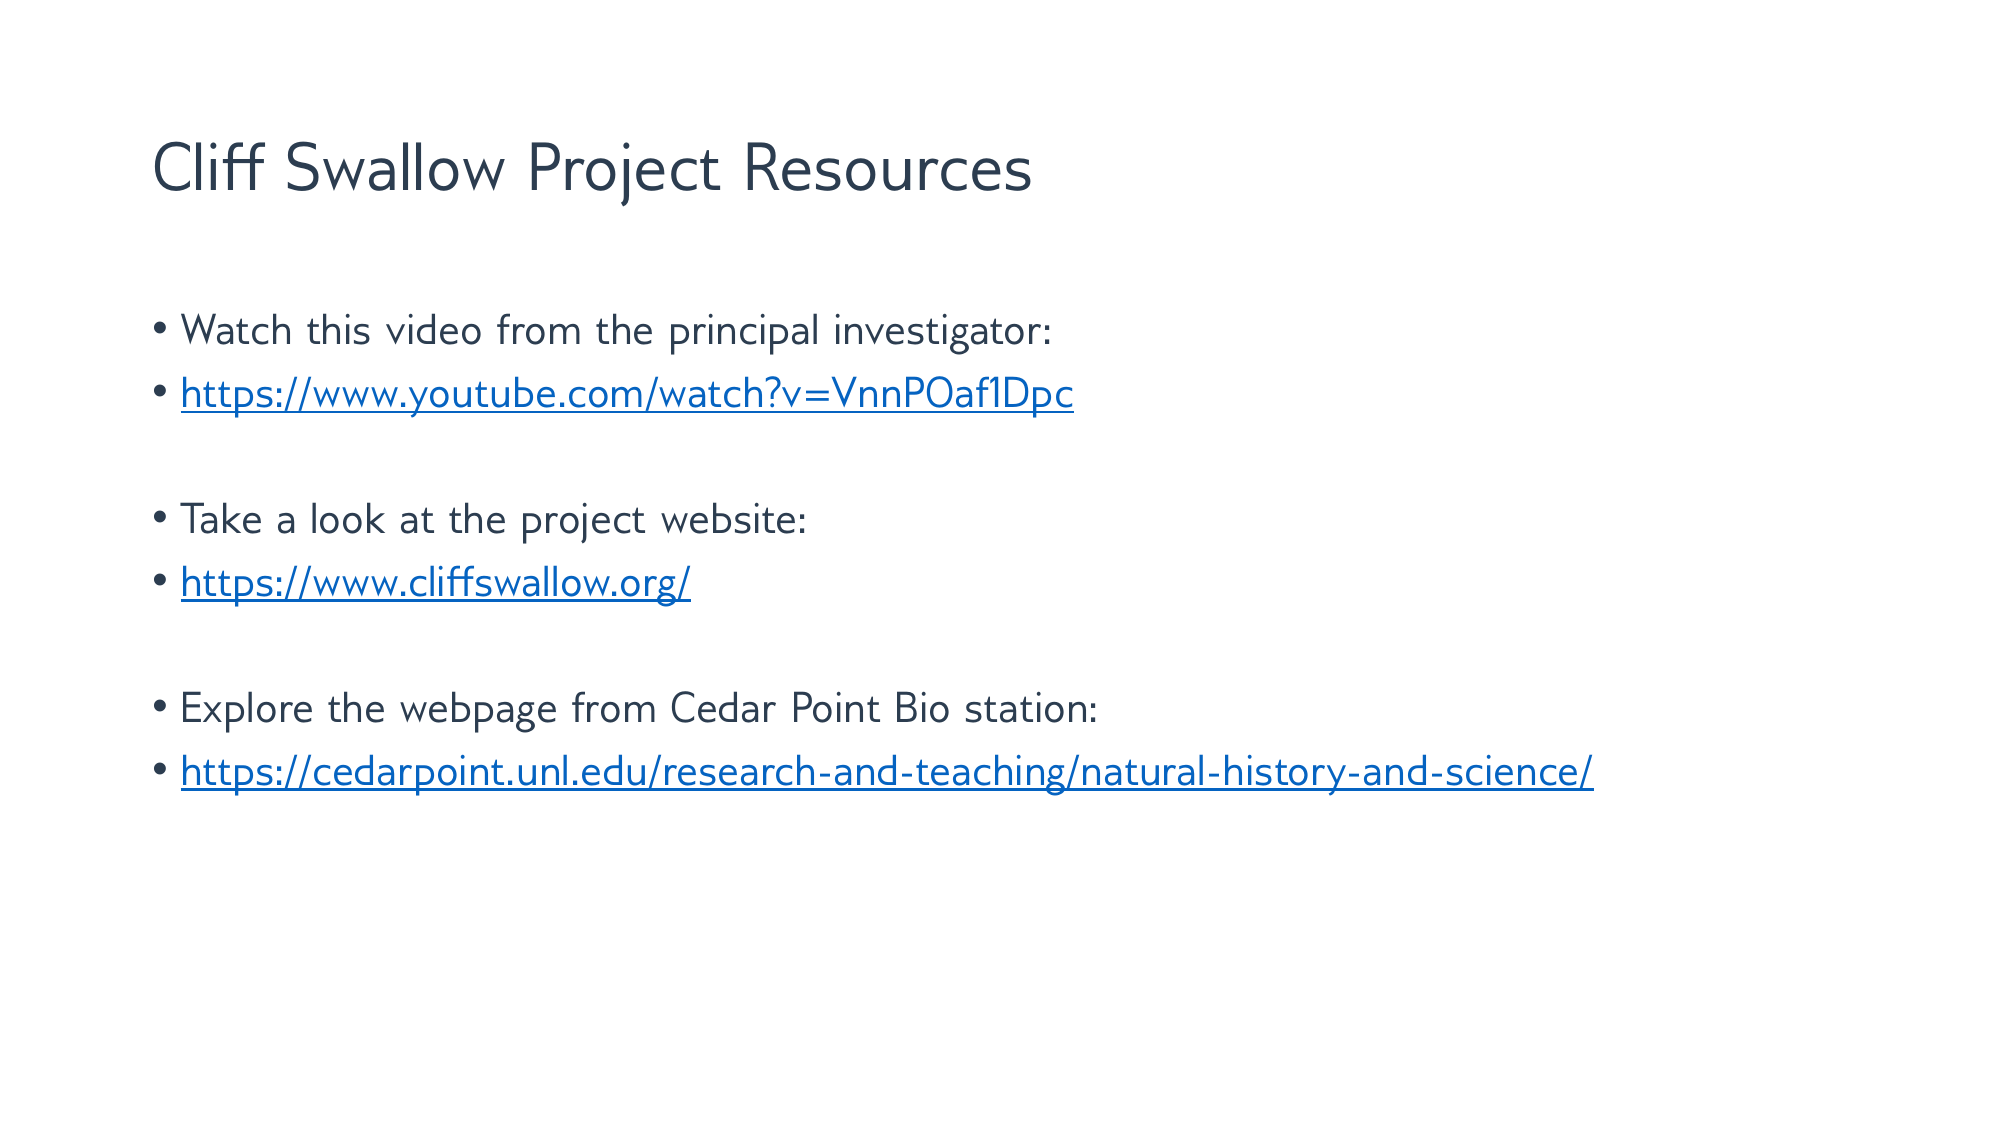

# Cliff Swallow Project Resources
Watch this video from the principal investigator:
https://www.youtube.com/watch?v=VnnPOaf1Dpc

Take a look at the project website:
https://www.cliffswallow.org/

Explore the webpage from Cedar Point Bio station:
https://cedarpoint.unl.edu/research-and-teaching/natural-history-and-science/